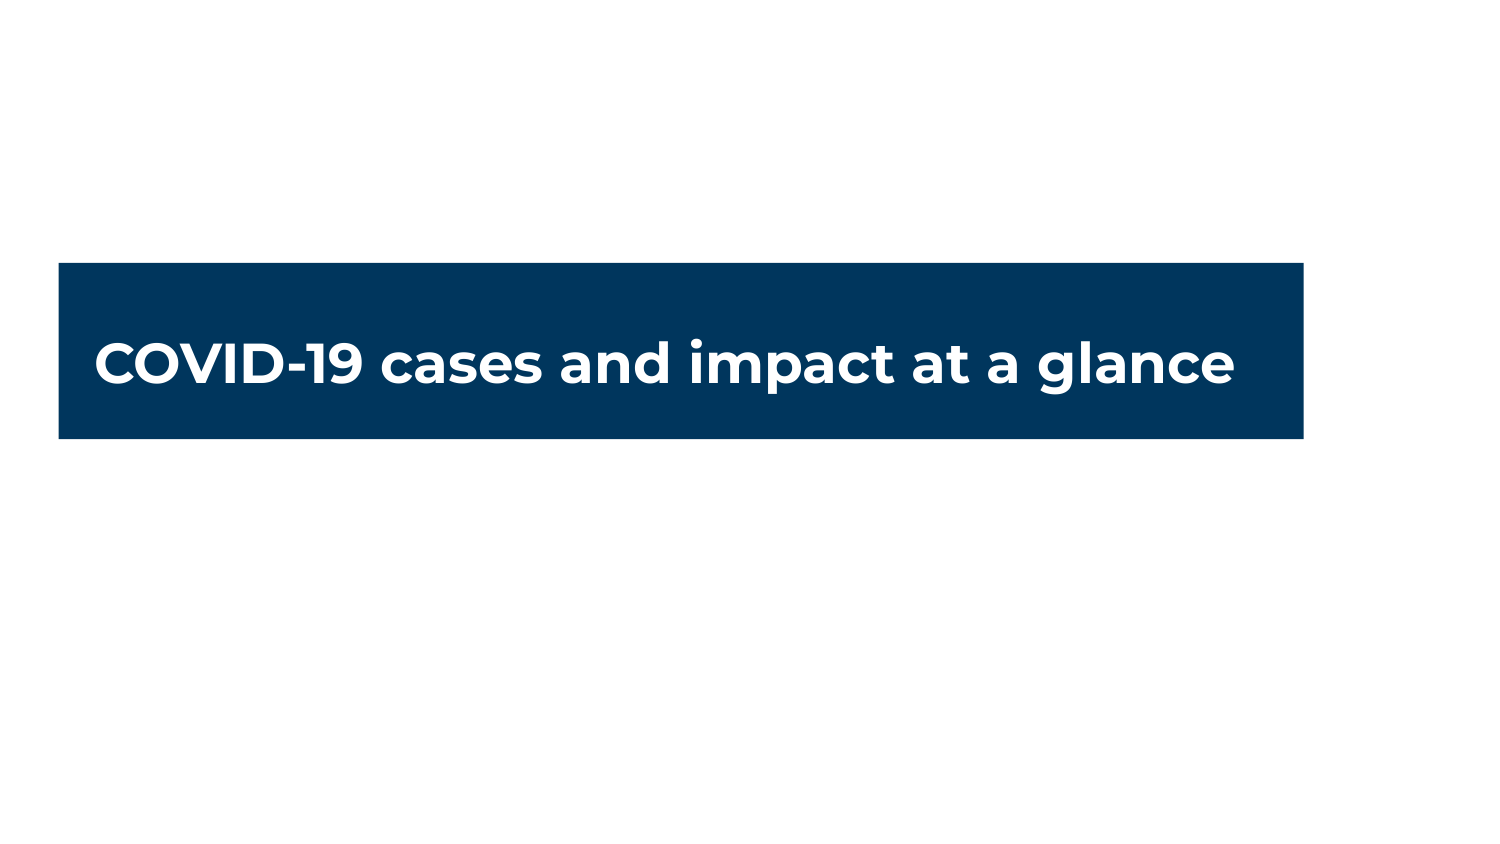

# COVID-19 cases and impact at a glance
1